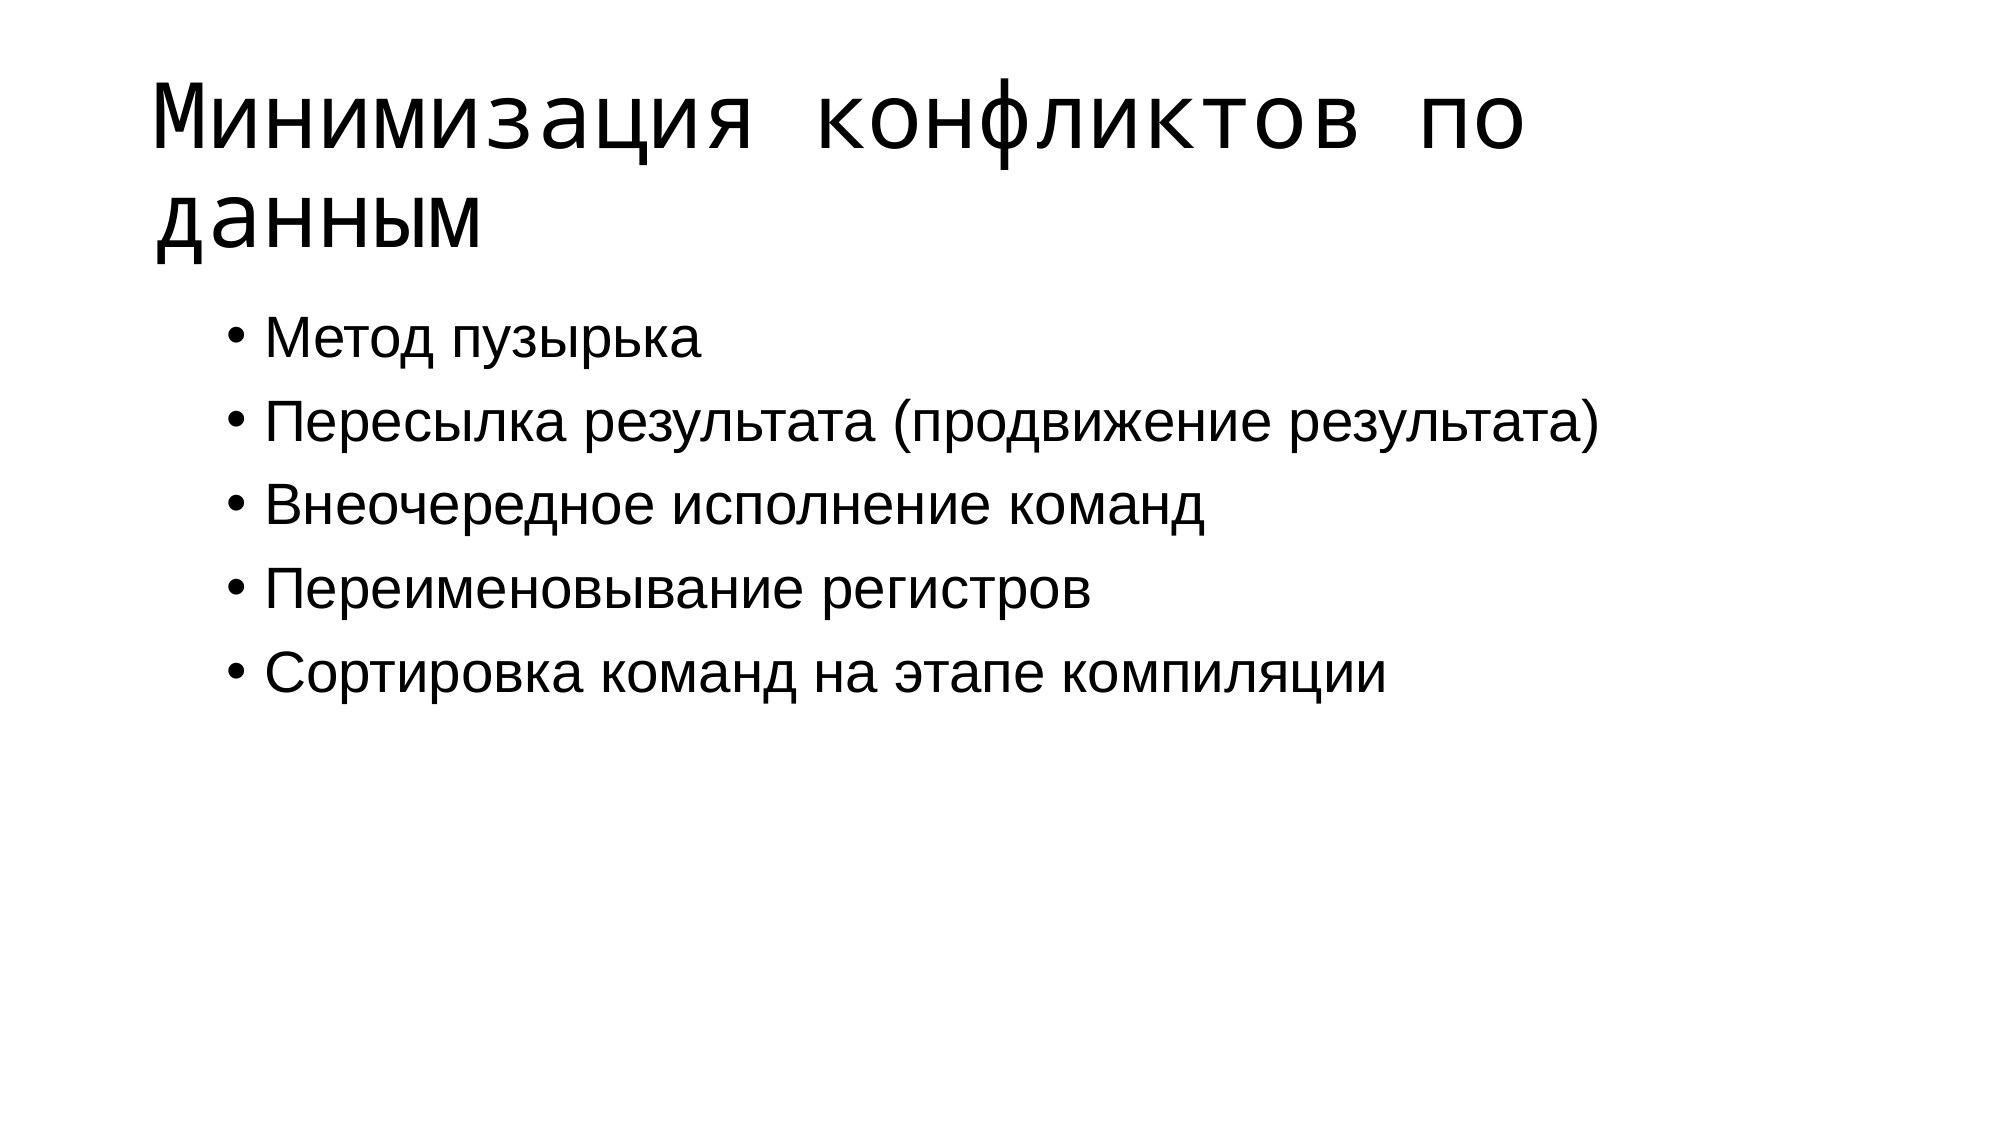

# Минимизация конфликтов по данным
Метод пузырька
Пересылка результата (продвижение результата)
Внеочередное исполнение команд
Переименовывание регистров
Сортировка команд на этапе компиляции